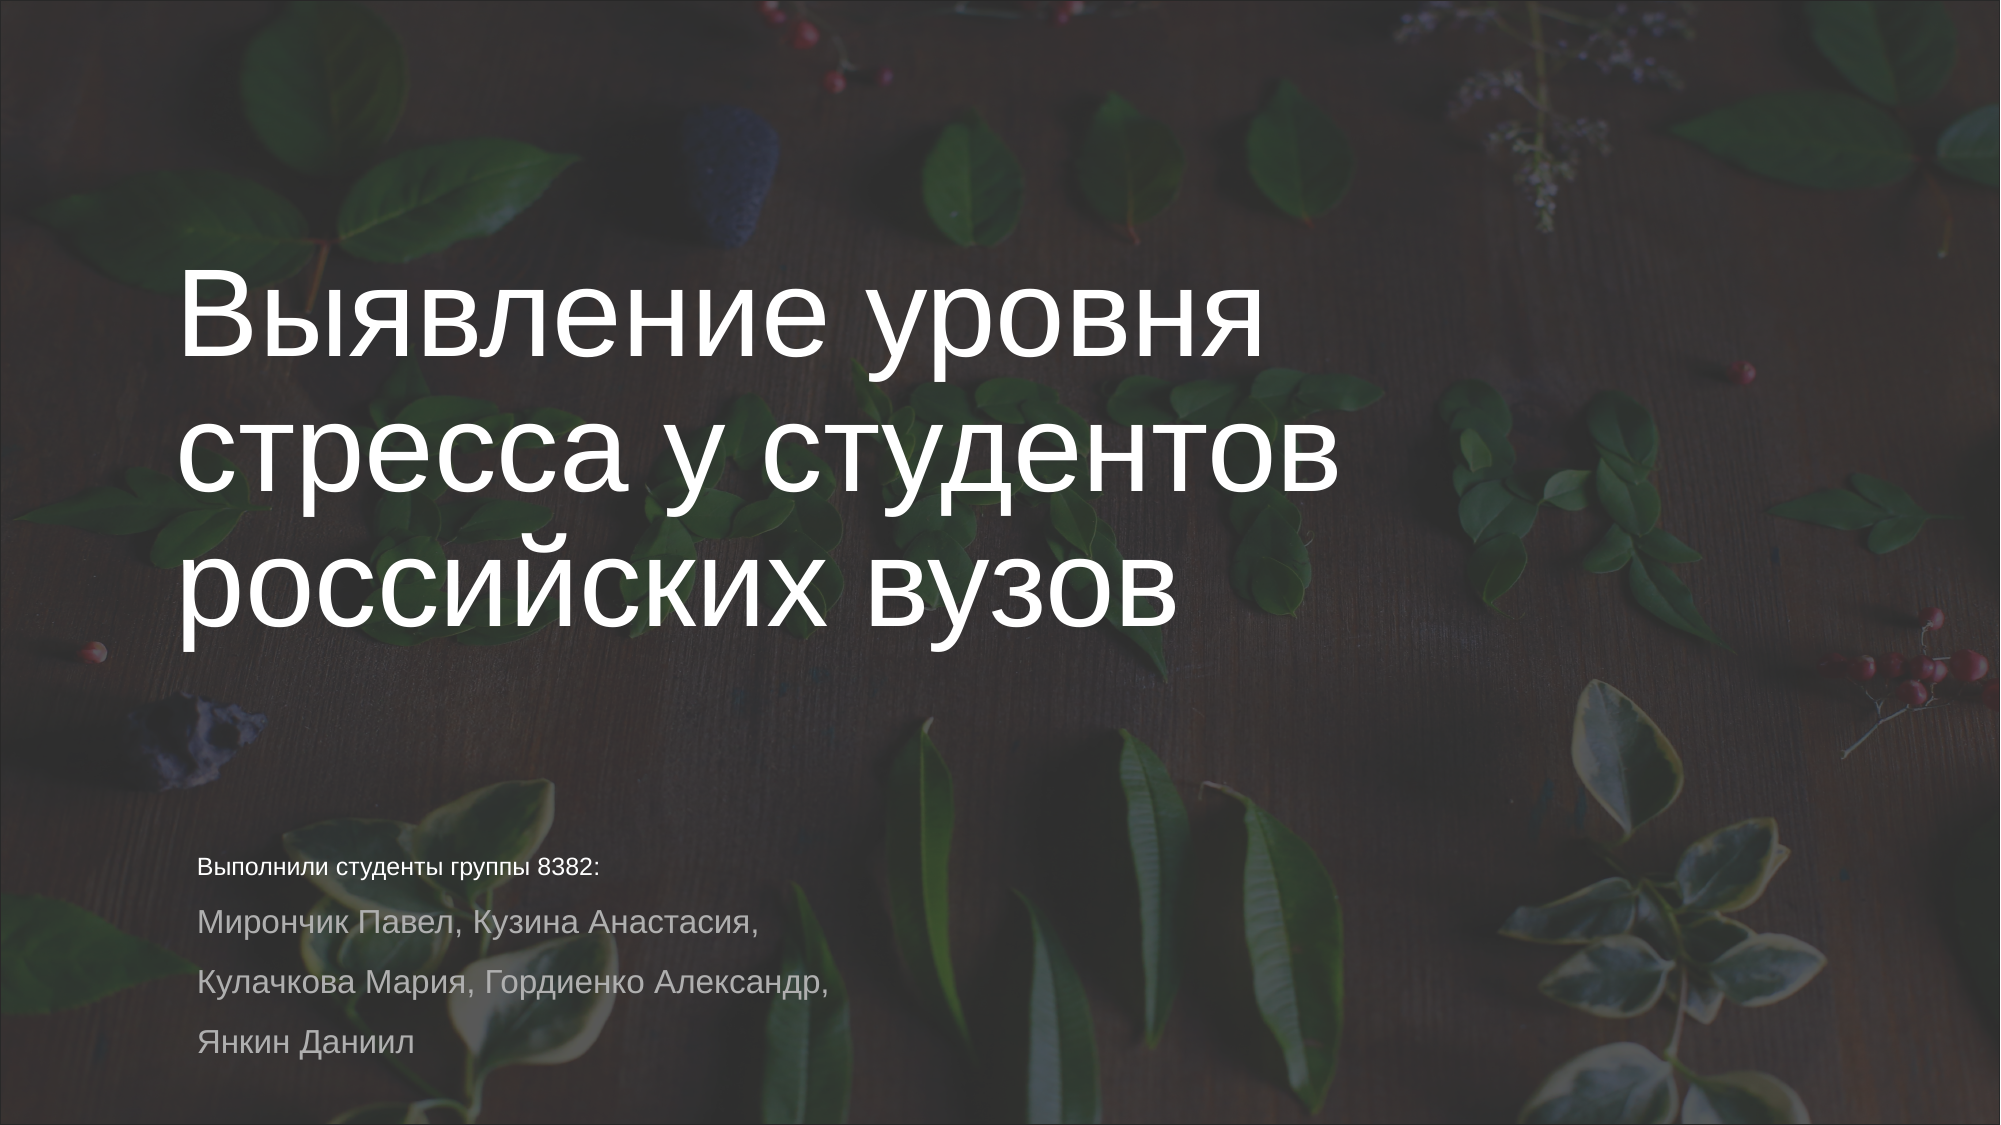

# Выявление уровня стресса у студентов российских вузов
Выполнили студенты группы 8382:
Мирончик Павел, Кузина Анастасия, Кулачкова Мария, Гордиенко Александр, Янкин Даниил